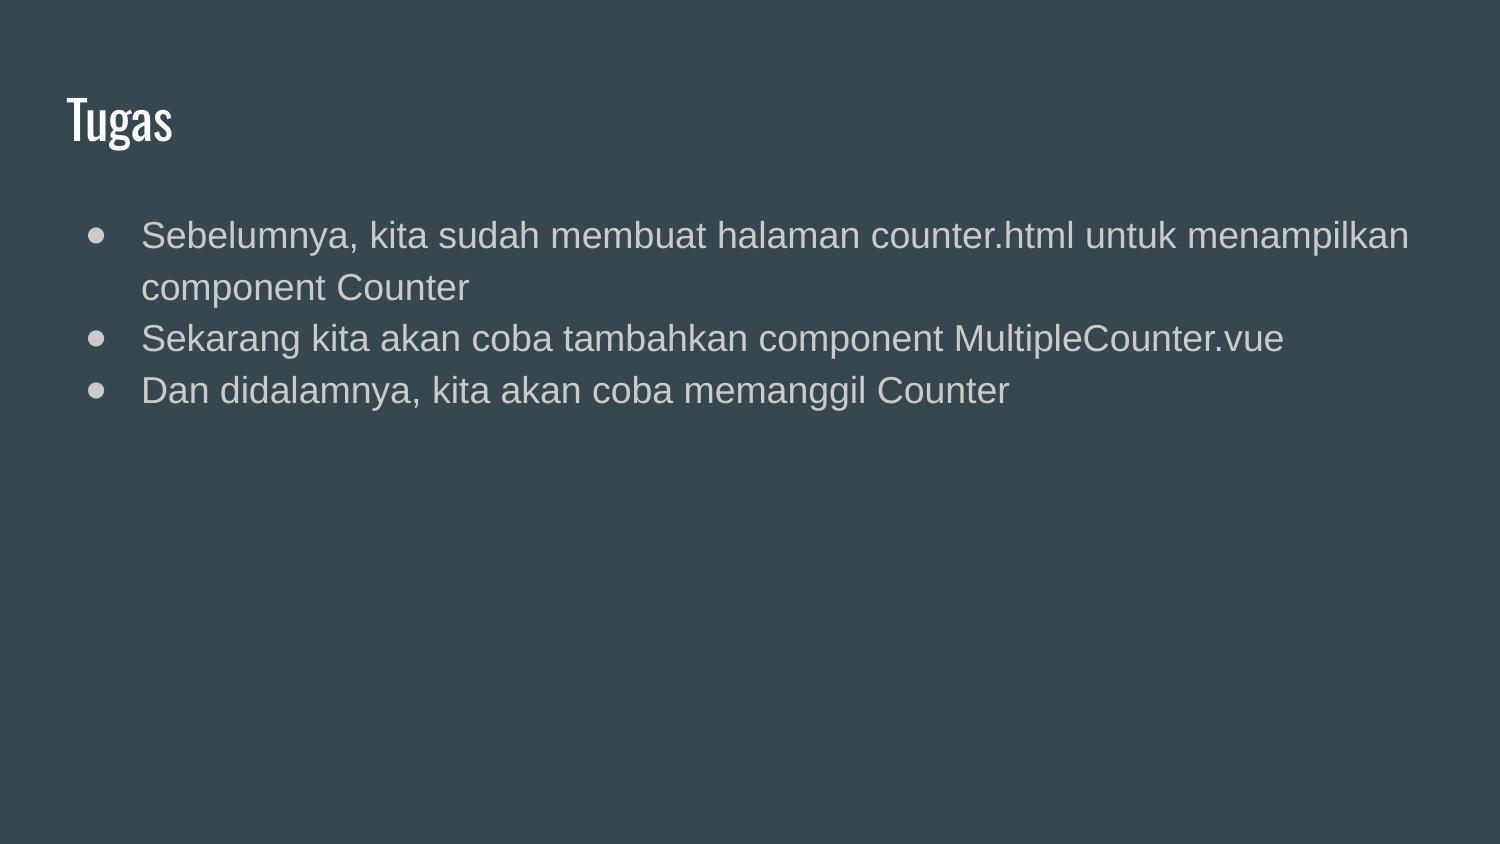

# Tugas
Sebelumnya, kita sudah membuat halaman counter.html untuk menampilkan component Counter
Sekarang kita akan coba tambahkan component MultipleCounter.vue
Dan didalamnya, kita akan coba memanggil Counter